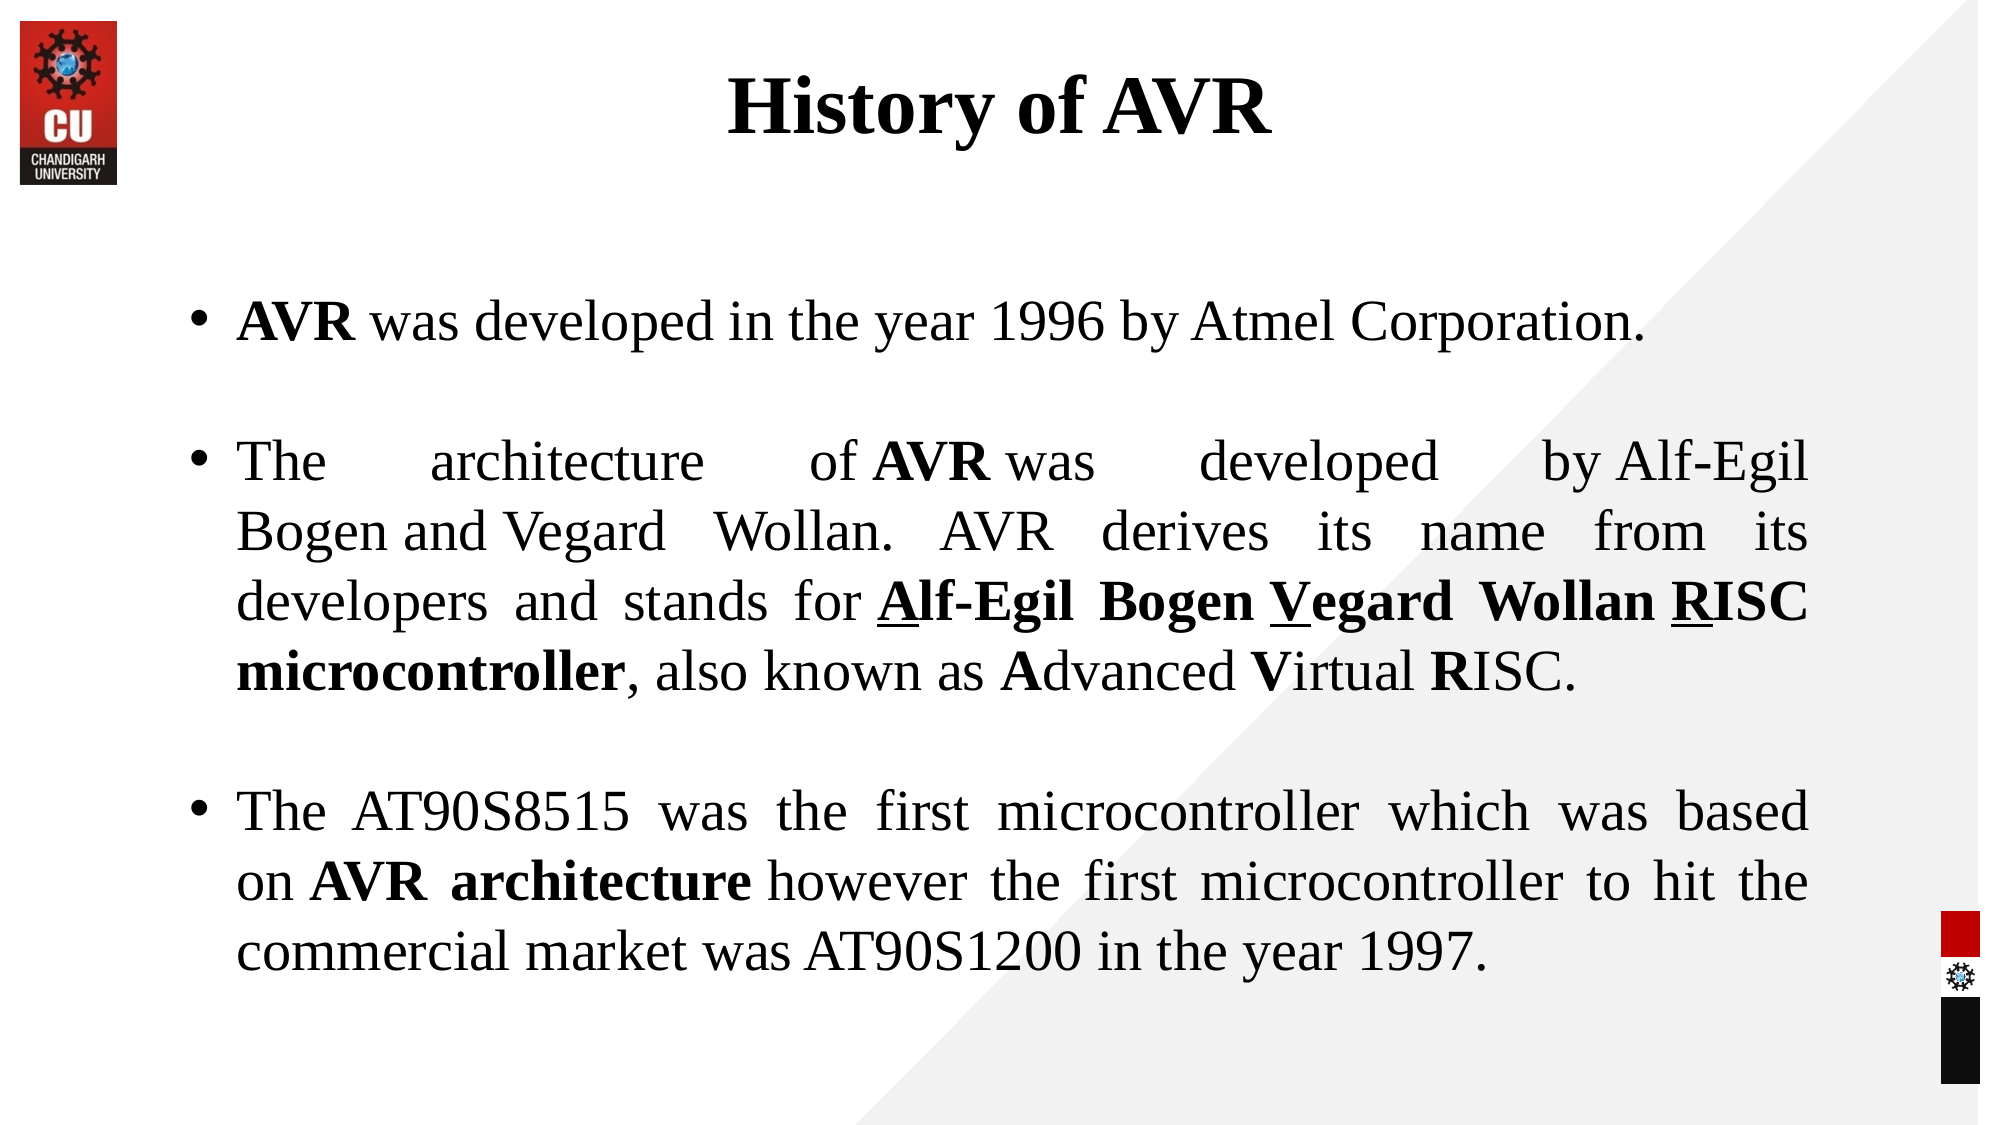

History of AVR
AVR was developed in the year 1996 by Atmel Corporation.

The architecture of AVR was developed by Alf-Egil Bogen and Vegard Wollan. AVR derives its name from its developers and stands for Alf-Egil Bogen Vegard Wollan RISC microcontroller, also known as Advanced Virtual RISC.

The AT90S8515 was the first microcontroller which was based on AVR architecture however the first microcontroller to hit the commercial market was AT90S1200 in the year 1997.